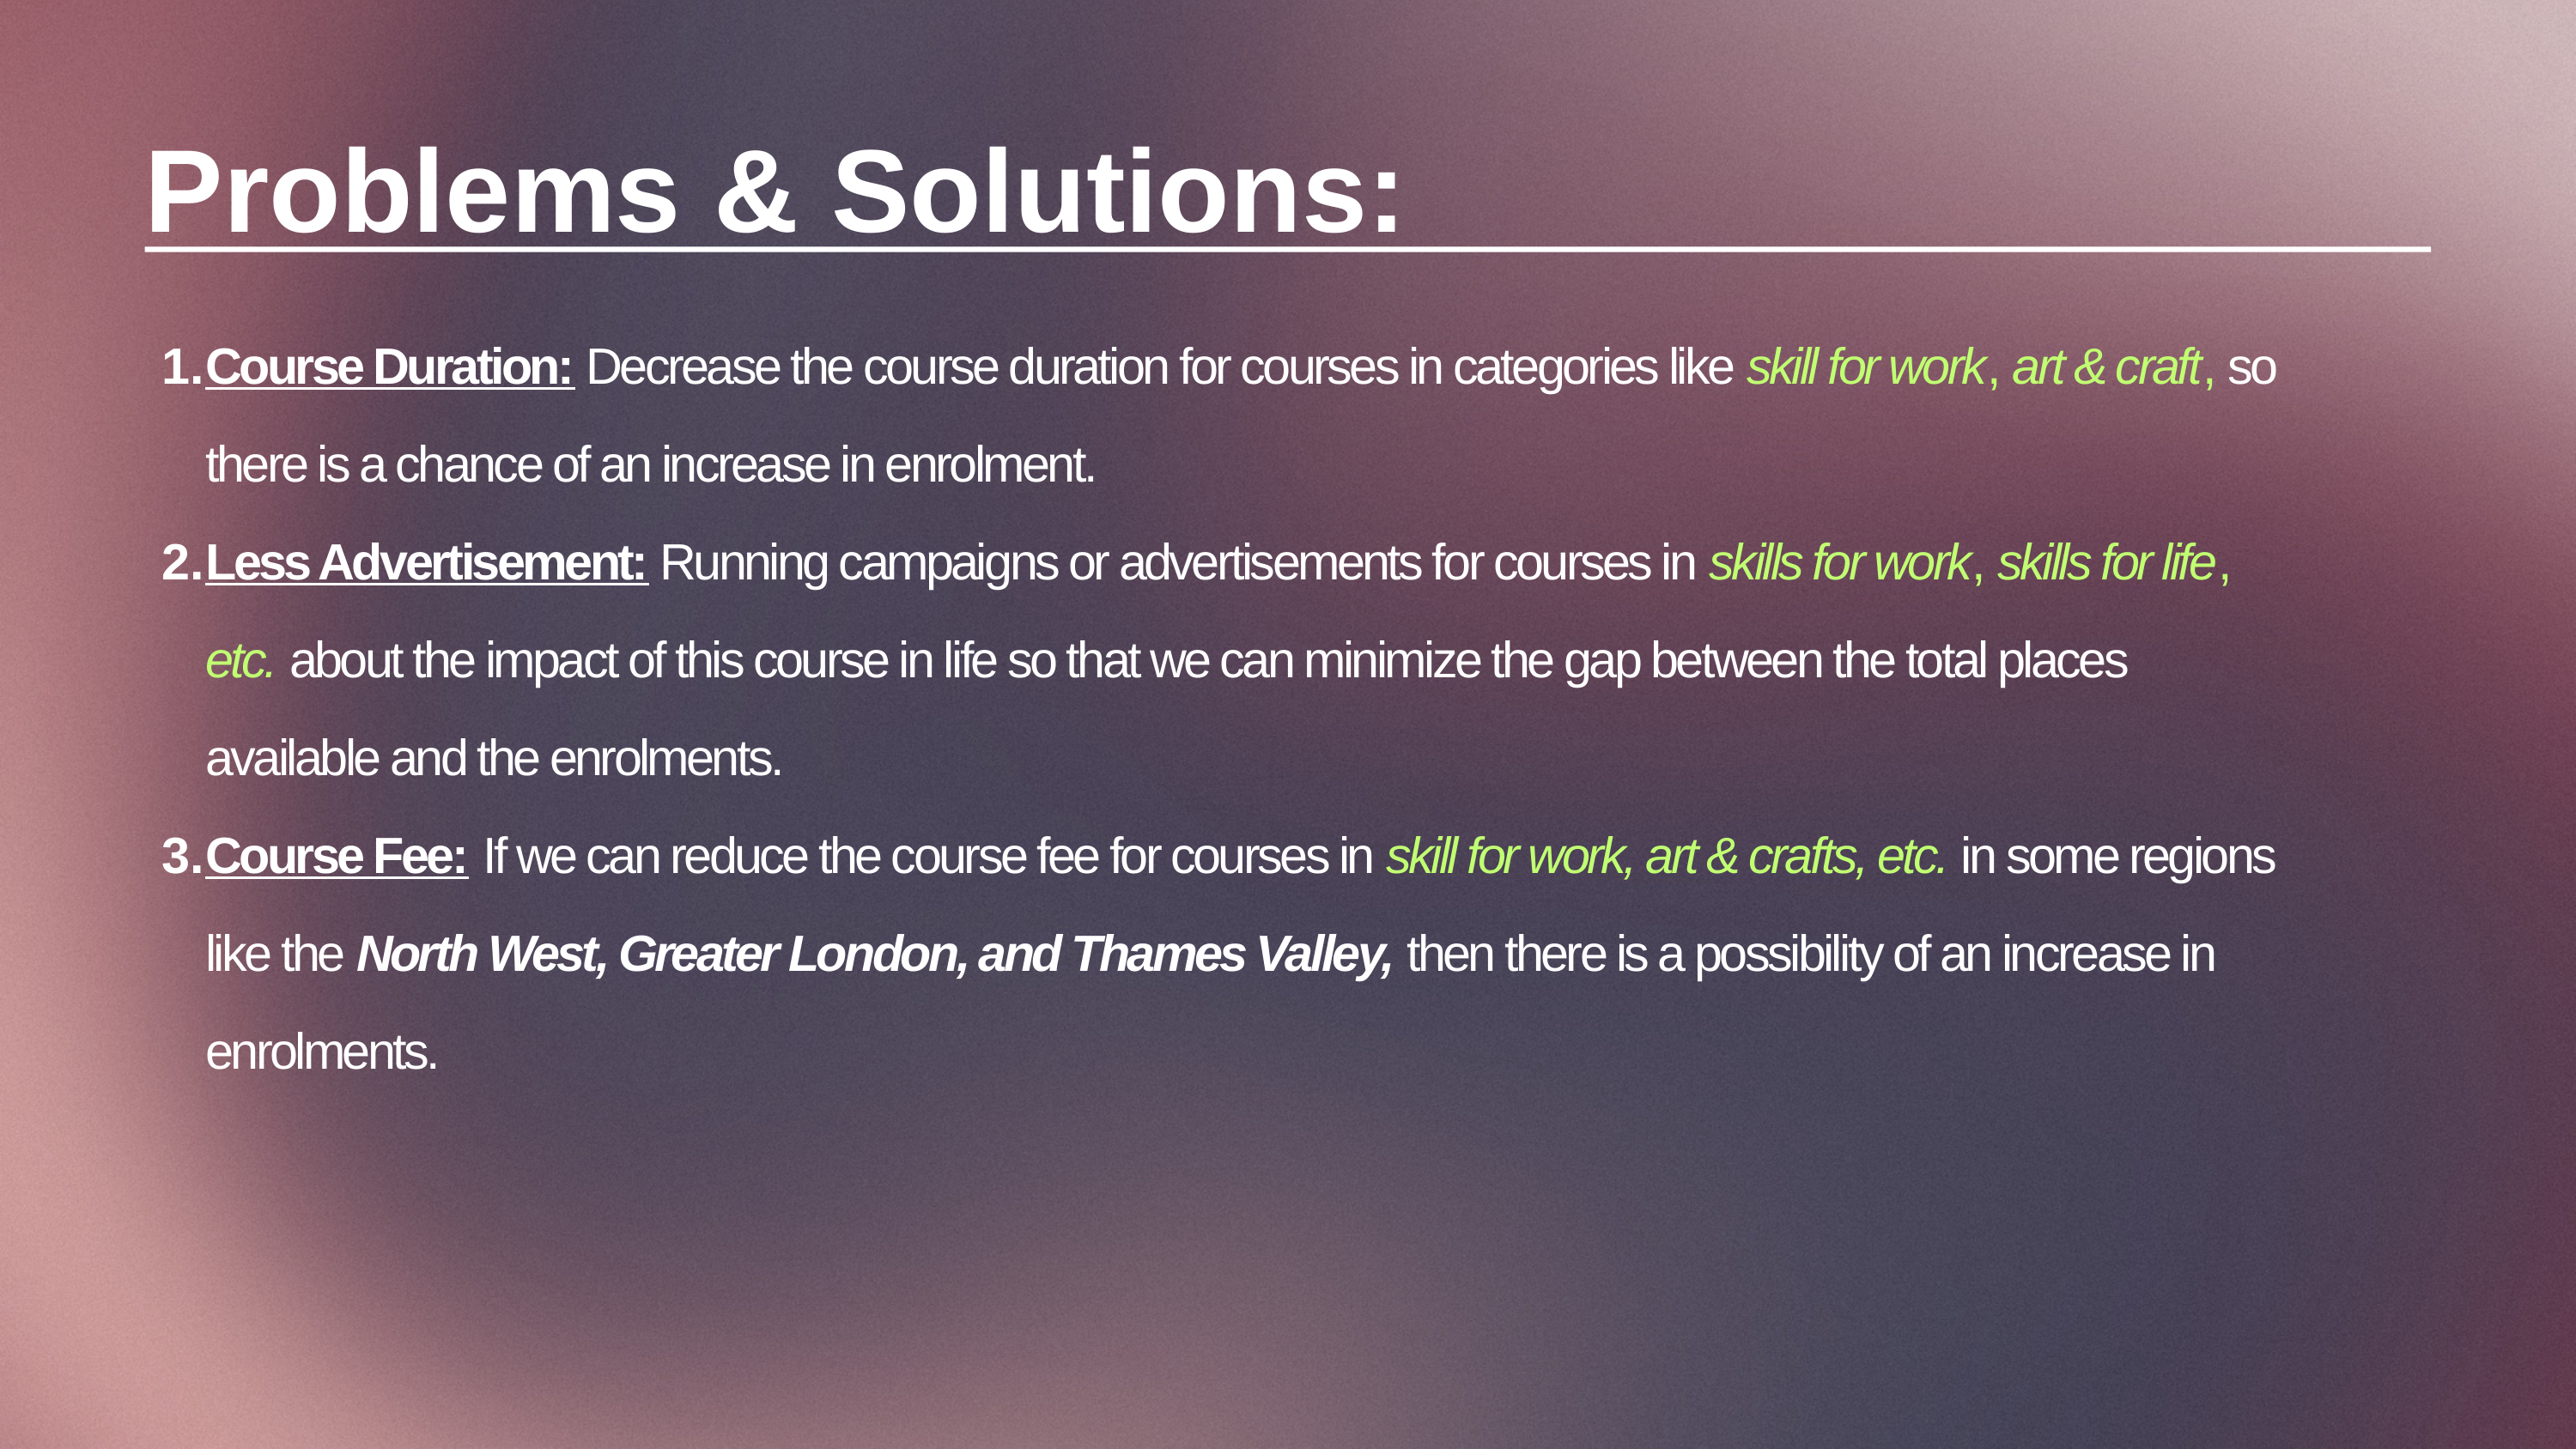

Problems & Solutions:

Course Duration: Decrease the course duration for courses in categories like skill for work, art & craft, so there is a chance of an increase in enrolment.
Less Advertisement: Running campaigns or advertisements for courses in skills for work, skills for life, etc. about the impact of this course in life so that we can minimize the gap between the total places available and the enrolments.
Course Fee: If we can reduce the course fee for courses in skill for work, art & crafts, etc. in some regions like the North West, Greater London, and Thames Valley, then there is a possibility of an increase in enrolments.